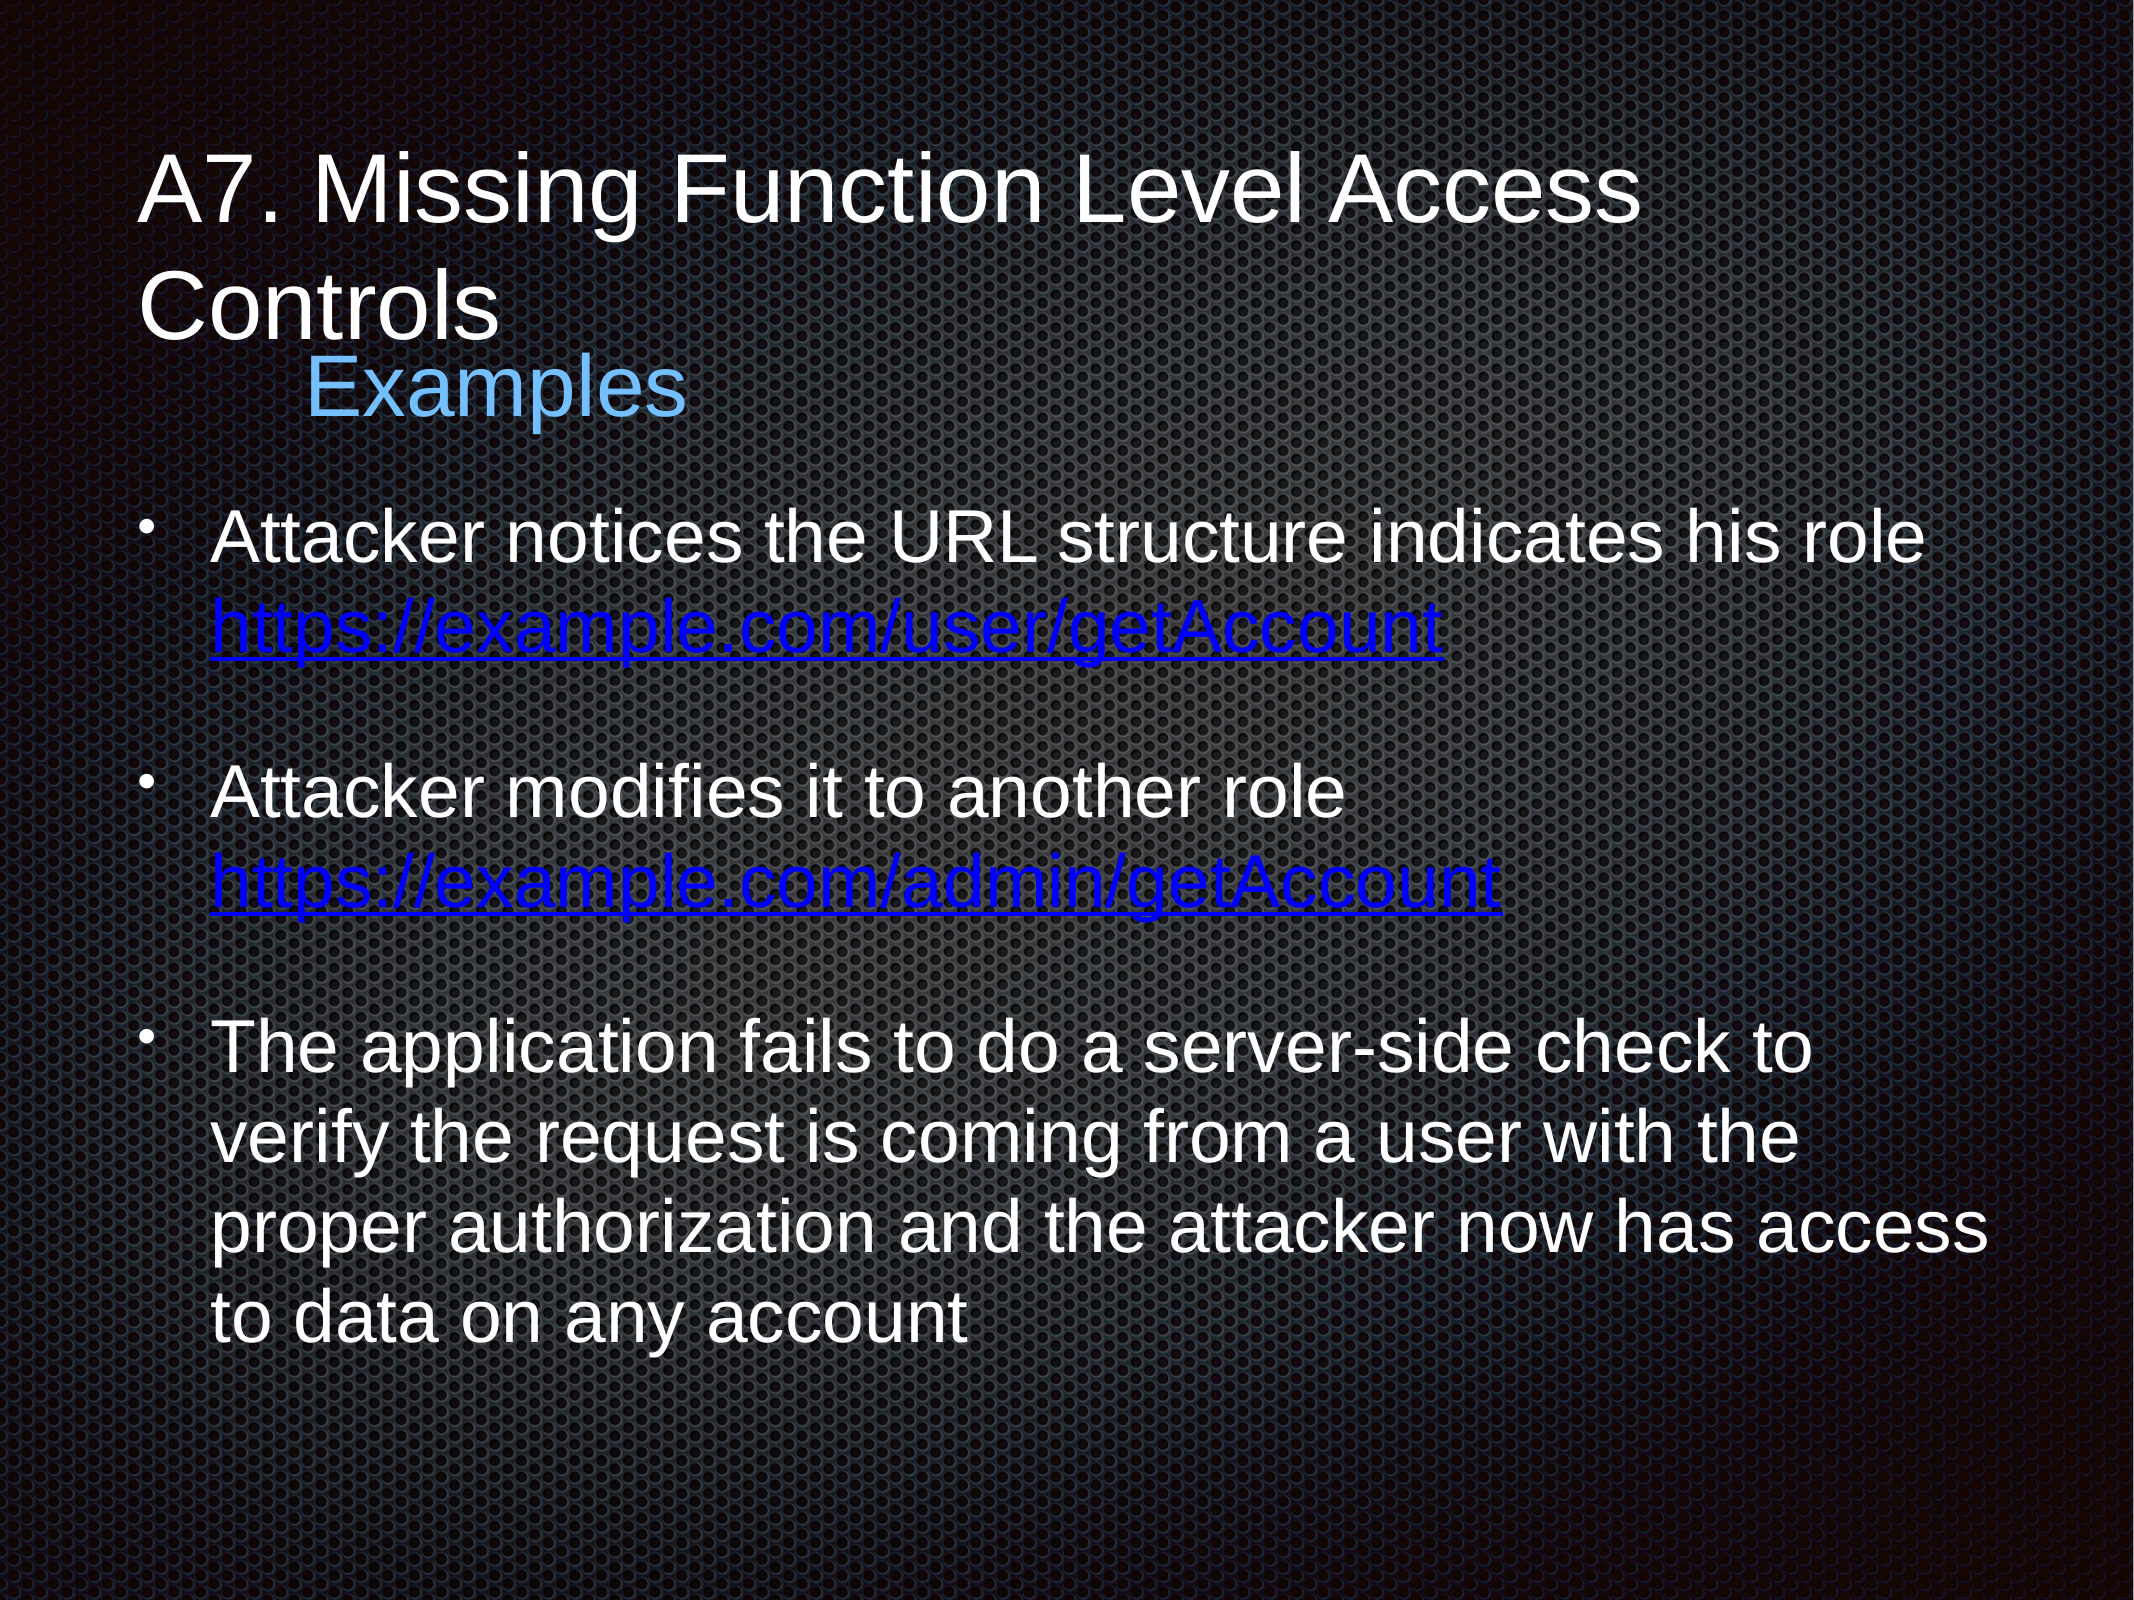

# A7. Missing Function Level Access Controls
Examples
Attacker notices the URL structure indicates his role
https://example.com/user/getAccount
Attacker modifies it to another role
https://example.com/admin/getAccount
The application fails to do a server-side check to verify the request is coming from a user with the proper authorization and the attacker now has access to data on any account